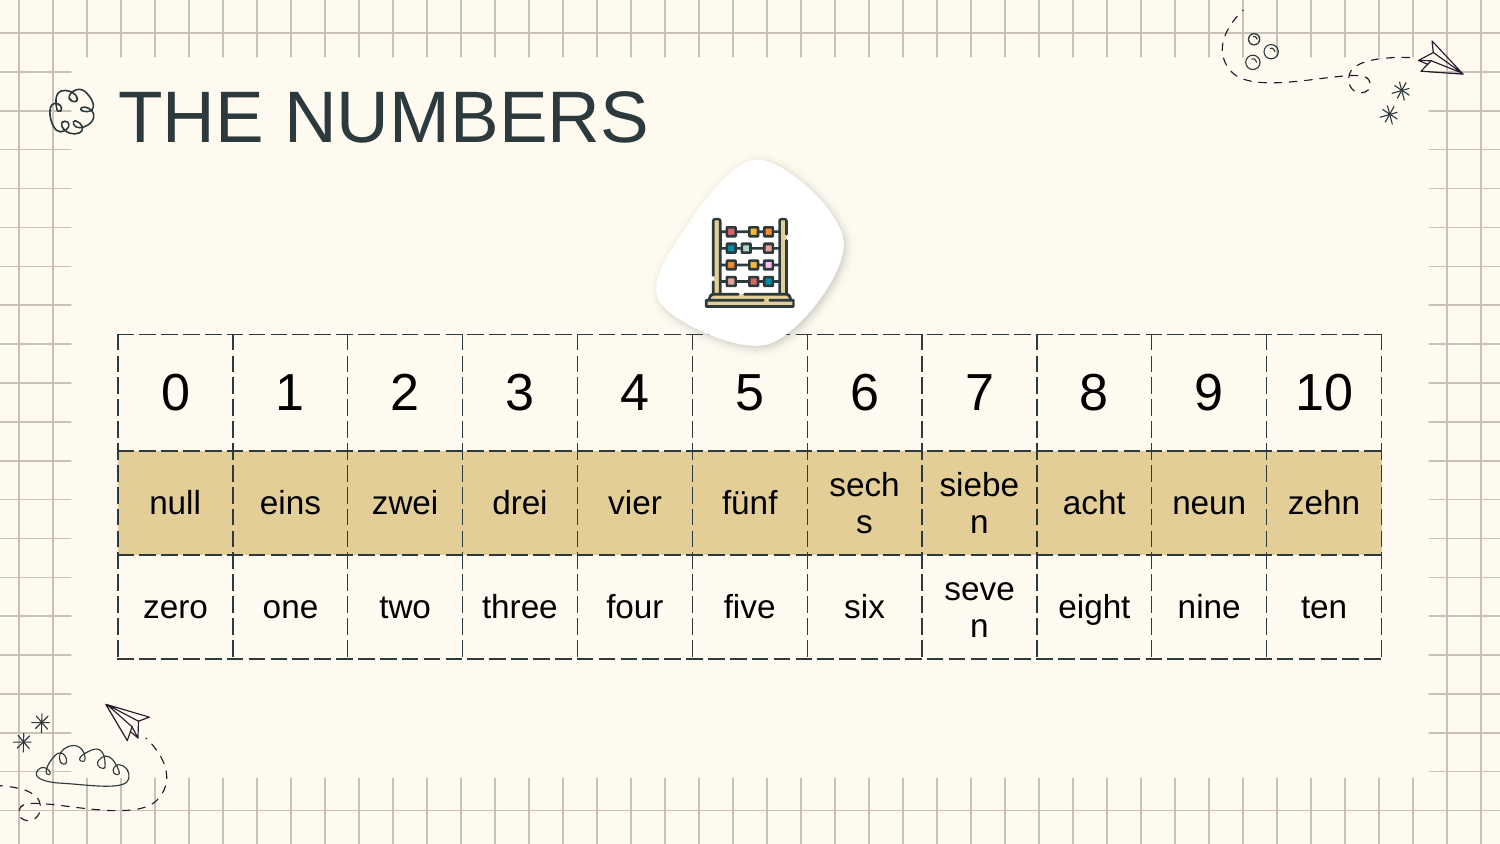

# THE NUMBERS

| 0 | 1 | 2 | 3 | 4 | 5 | 6 | 7 | 8 | 9 | 10 |
| --- | --- | --- | --- | --- | --- | --- | --- | --- | --- | --- |
| null | eins | zwei | drei | vier | fünf | sechs | sieben | acht | neun | zehn |
| zero | one | two | three | four | five | six | seven | eight | nine | ten |